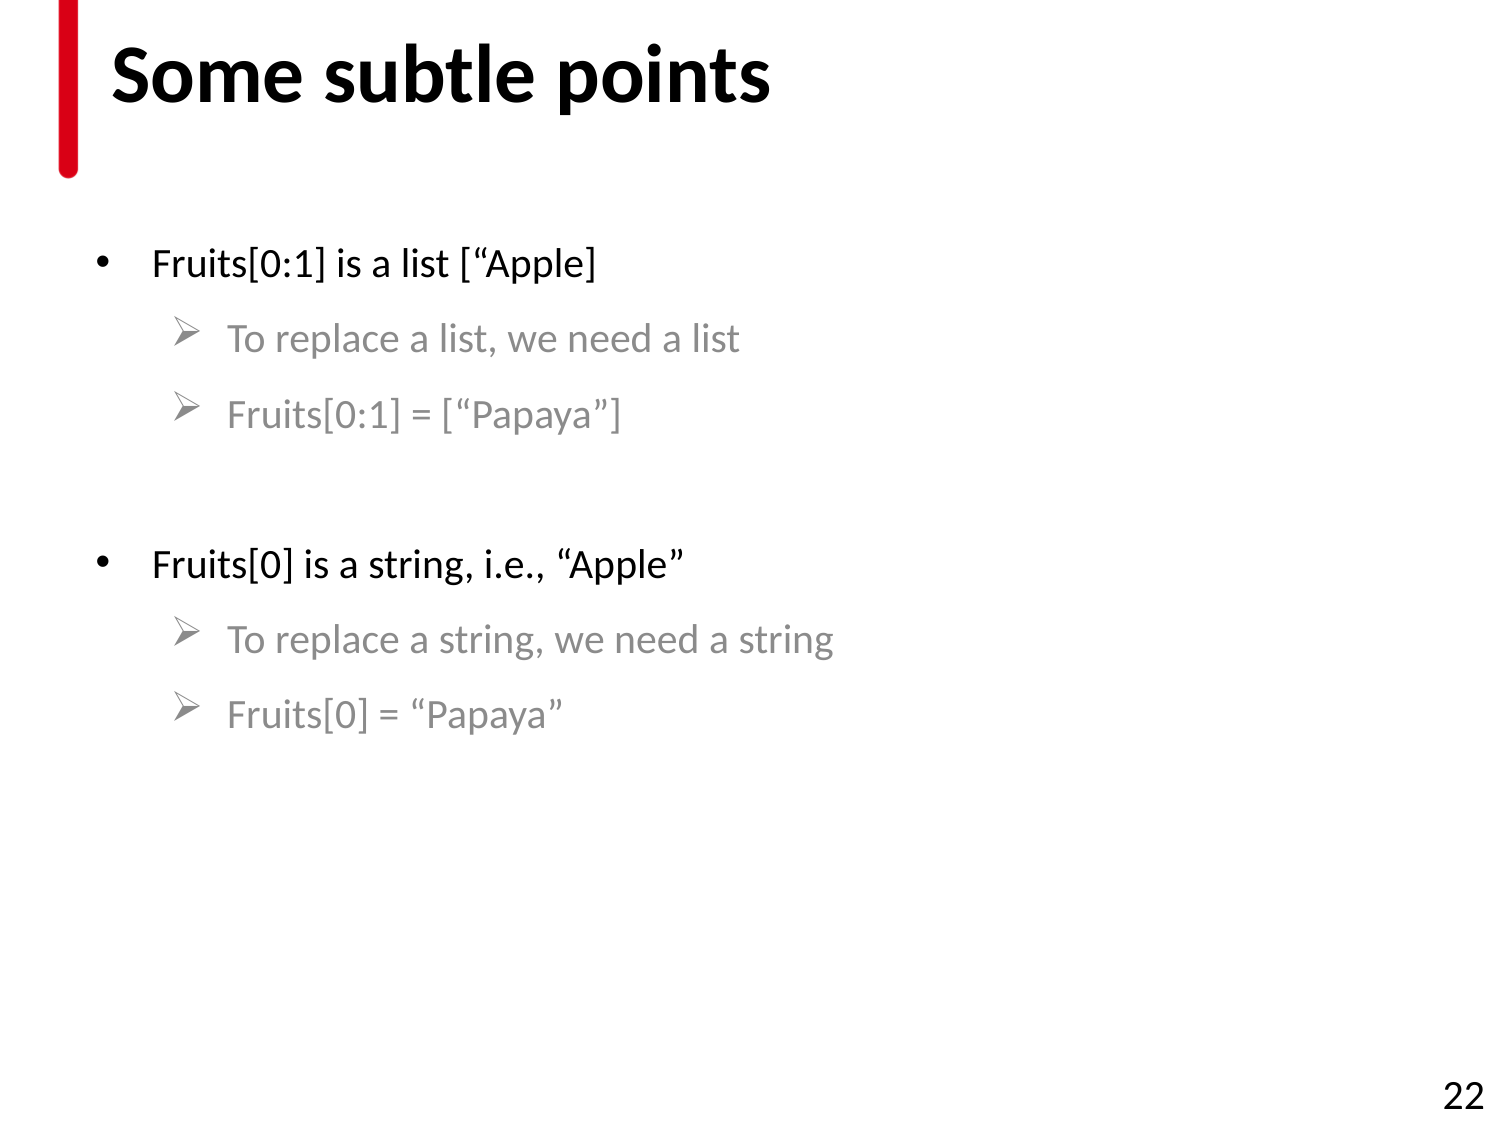

# Some subtle points
Fruits[0:1] is a list [“Apple]
To replace a list, we need a list
Fruits[0:1] = [“Papaya”]

Fruits[0] is a string, i.e., “Apple”
To replace a string, we need a string
Fruits[0] = “Papaya”